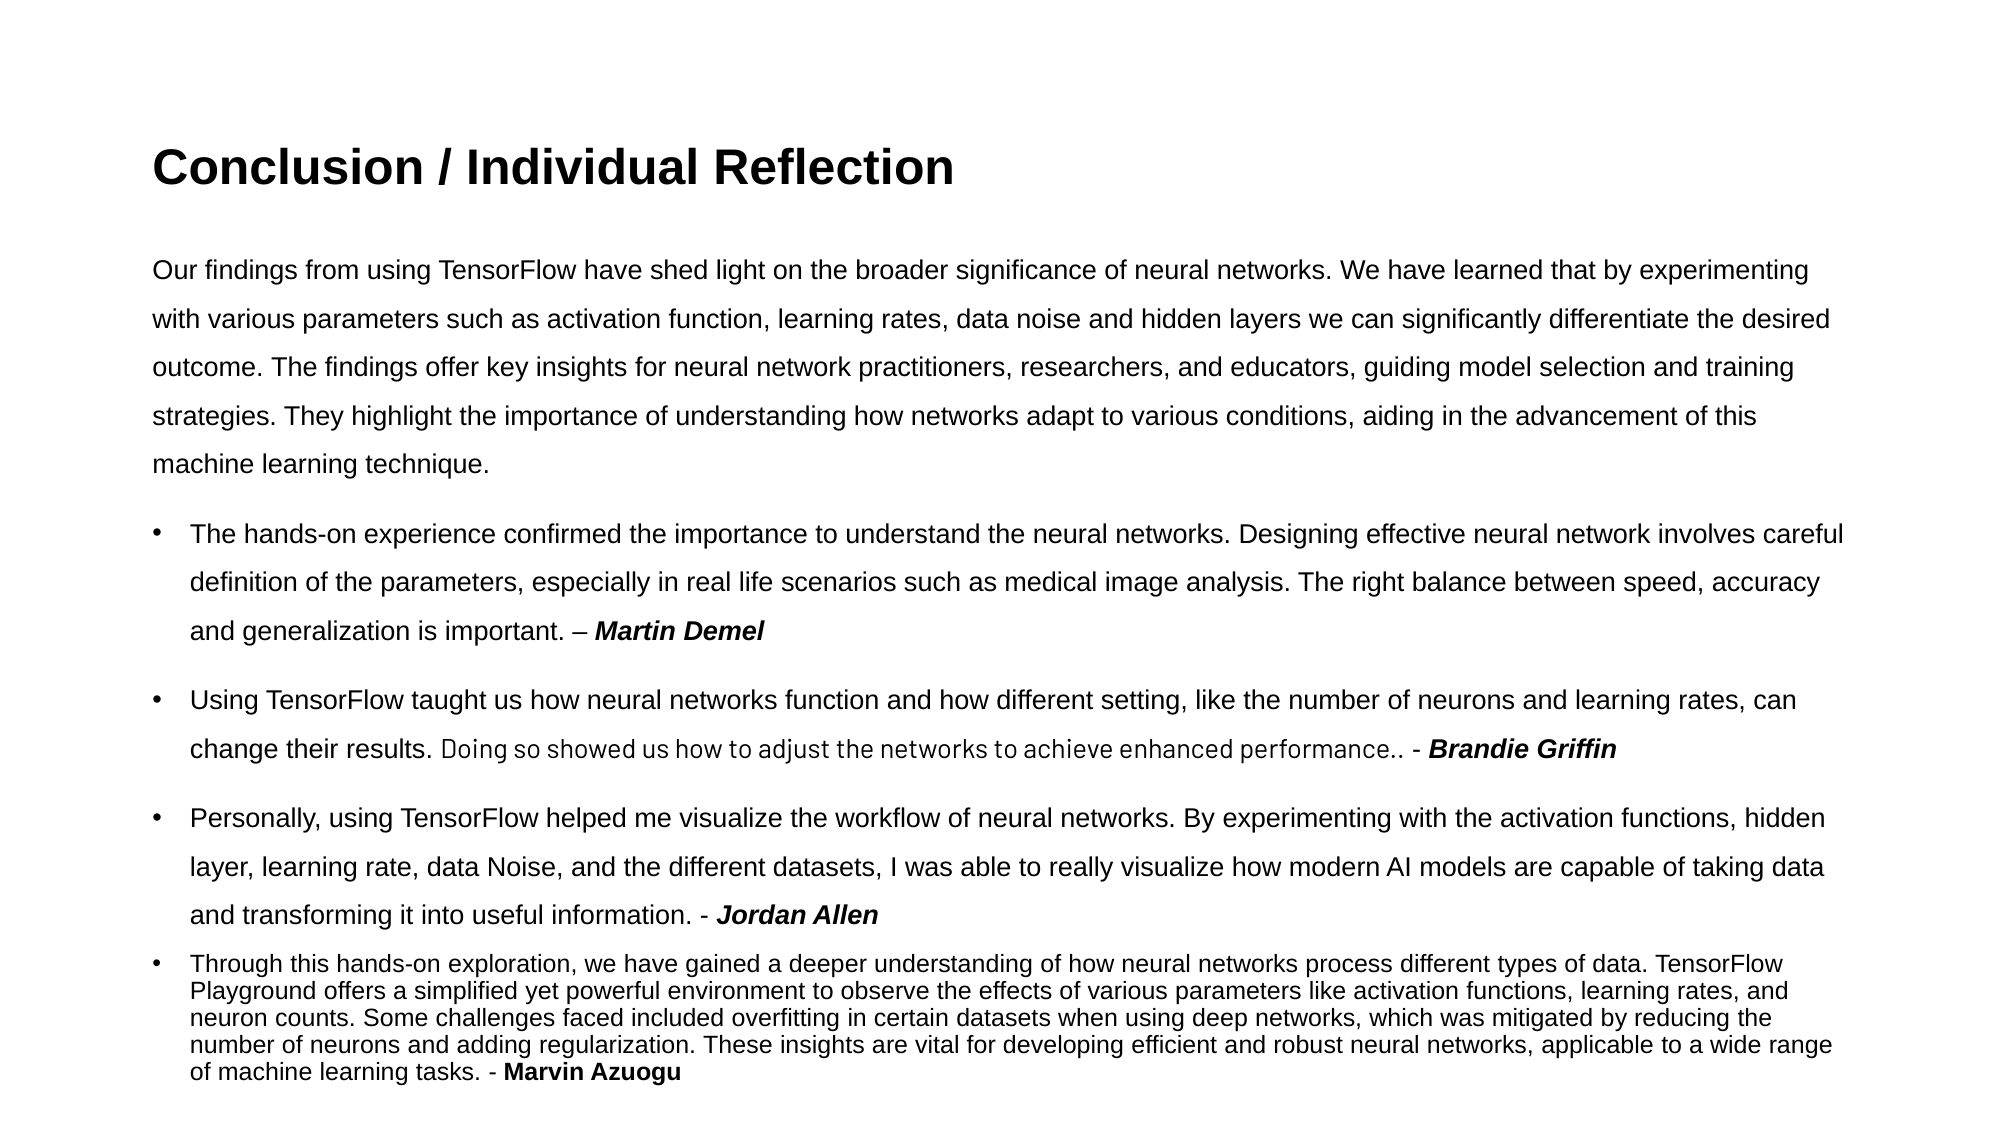

# Conclusion / Individual Reflection
Our findings from using TensorFlow have shed light on the broader significance of neural networks. We have learned that by experimenting with various parameters such as activation function, learning rates, data noise and hidden layers we can significantly differentiate the desired outcome. The findings offer key insights for neural network practitioners, researchers, and educators, guiding model selection and training strategies. They highlight the importance of understanding how networks adapt to various conditions, aiding in the advancement of this machine learning technique.
The hands-on experience confirmed the importance to understand the neural networks. Designing effective neural network involves careful definition of the parameters, especially in real life scenarios such as medical image analysis. The right balance between speed, accuracy and generalization is important. – Martin Demel
Using TensorFlow taught us how neural networks function and how different setting, like the number of neurons and learning rates, can change their results. Doing so showed us how to adjust the networks to achieve enhanced performance.. - Brandie Griffin
Personally, using TensorFlow helped me visualize the workflow of neural networks. By experimenting with the activation functions, hidden layer, learning rate, data Noise, and the different datasets, I was able to really visualize how modern AI models are capable of taking data and transforming it into useful information. - Jordan Allen
Through this hands-on exploration, we have gained a deeper understanding of how neural networks process different types of data. TensorFlow Playground offers a simplified yet powerful environment to observe the effects of various parameters like activation functions, learning rates, and neuron counts. Some challenges faced included overfitting in certain datasets when using deep networks, which was mitigated by reducing the number of neurons and adding regularization. These insights are vital for developing efficient and robust neural networks, applicable to a wide range of machine learning tasks. - Marvin Azuogu